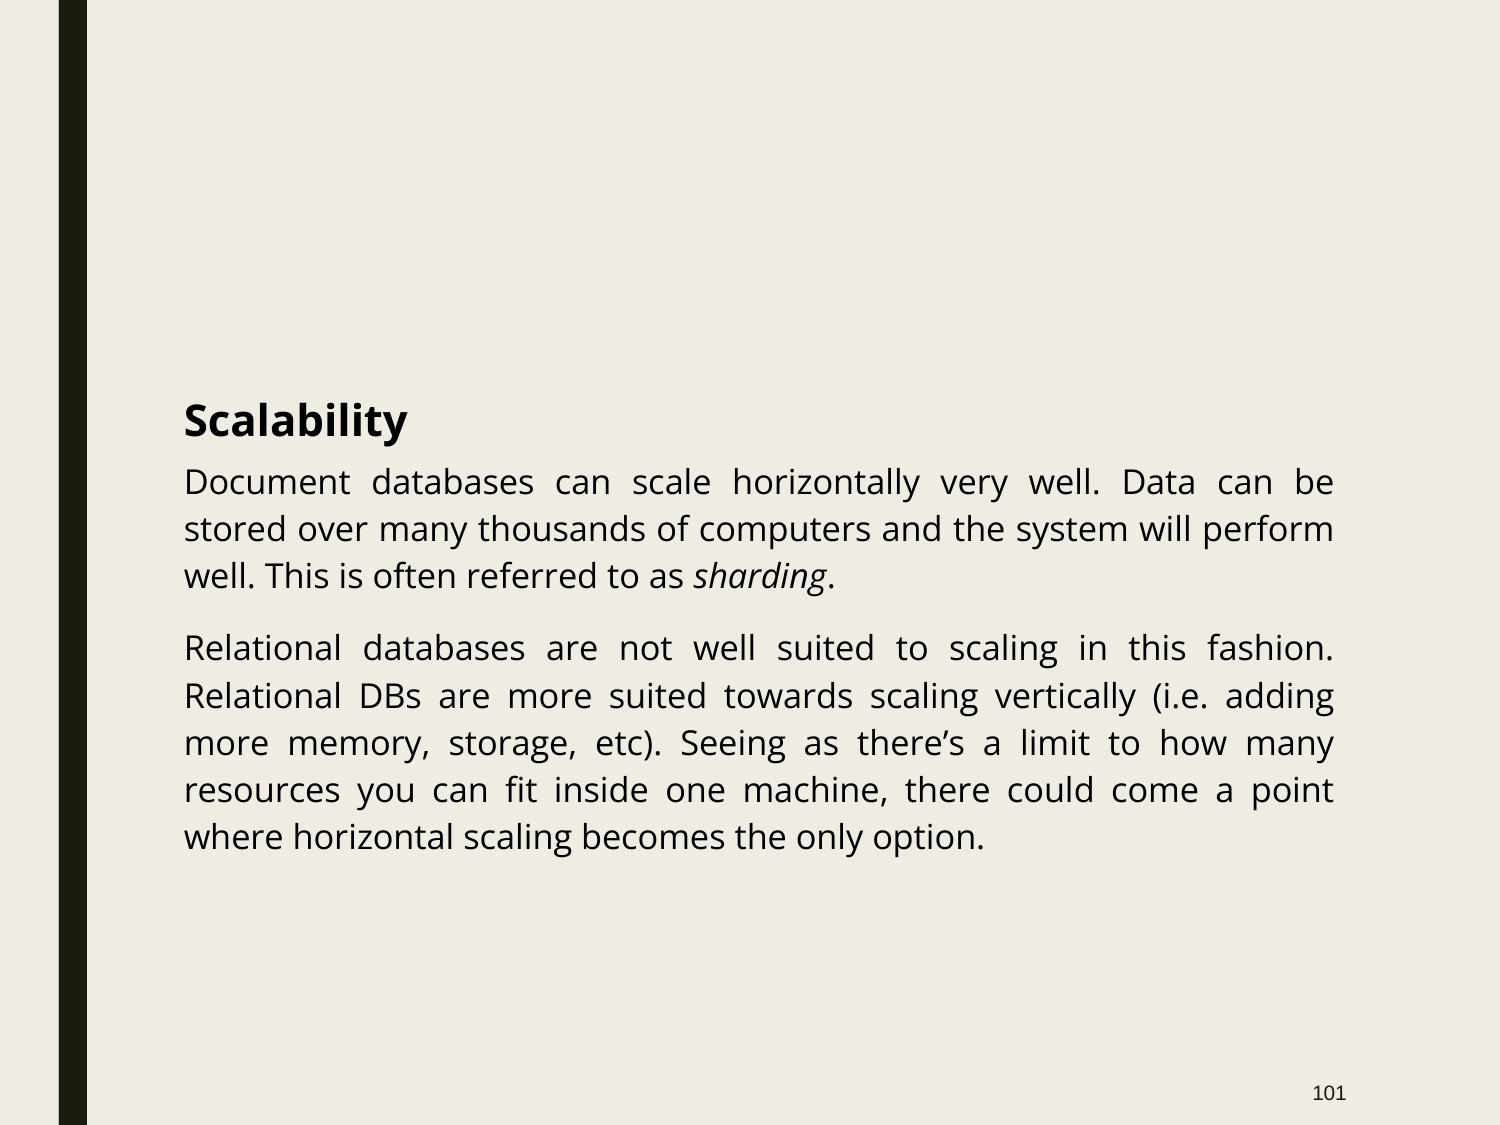

#
Scalability
Document databases can scale horizontally very well. Data can be stored over many thousands of computers and the system will perform well. This is often referred to as sharding.
Relational databases are not well suited to scaling in this fashion. Relational DBs are more suited towards scaling vertically (i.e. adding more memory, storage, etc). Seeing as there’s a limit to how many resources you can fit inside one machine, there could come a point where horizontal scaling becomes the only option.

101